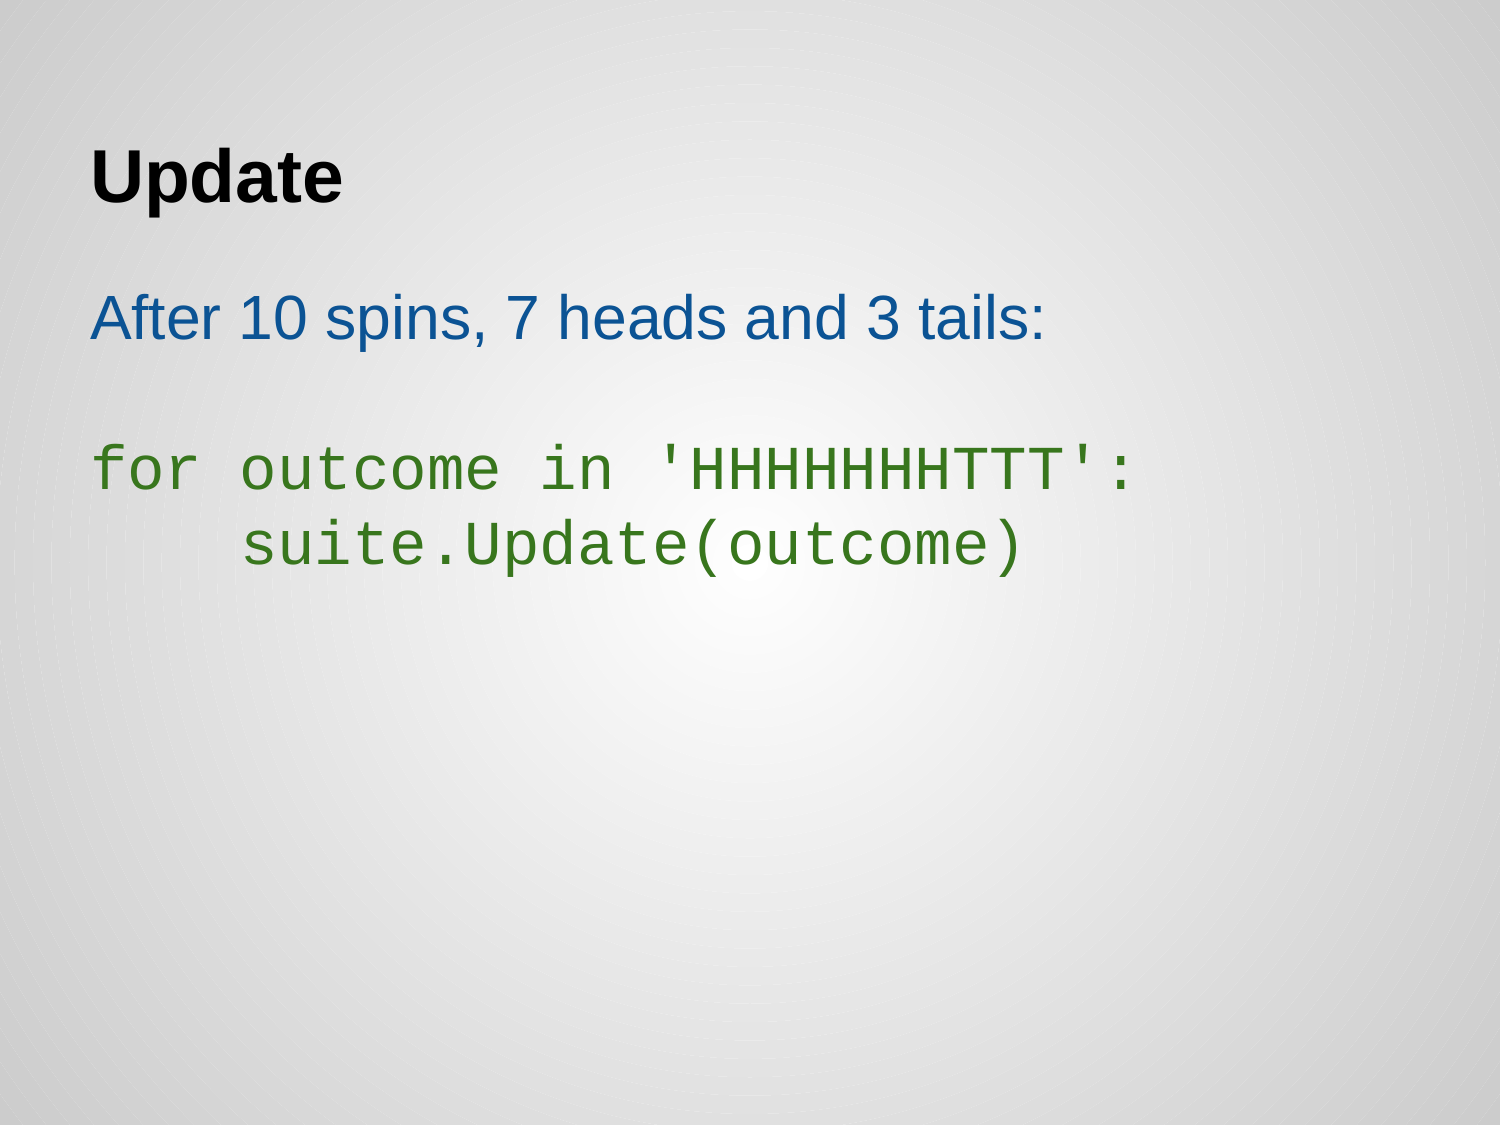

# Update
After 10 spins, 7 heads and 3 tails:

for outcome in 'HHHHHHHTTT':
    suite.Update(outcome)